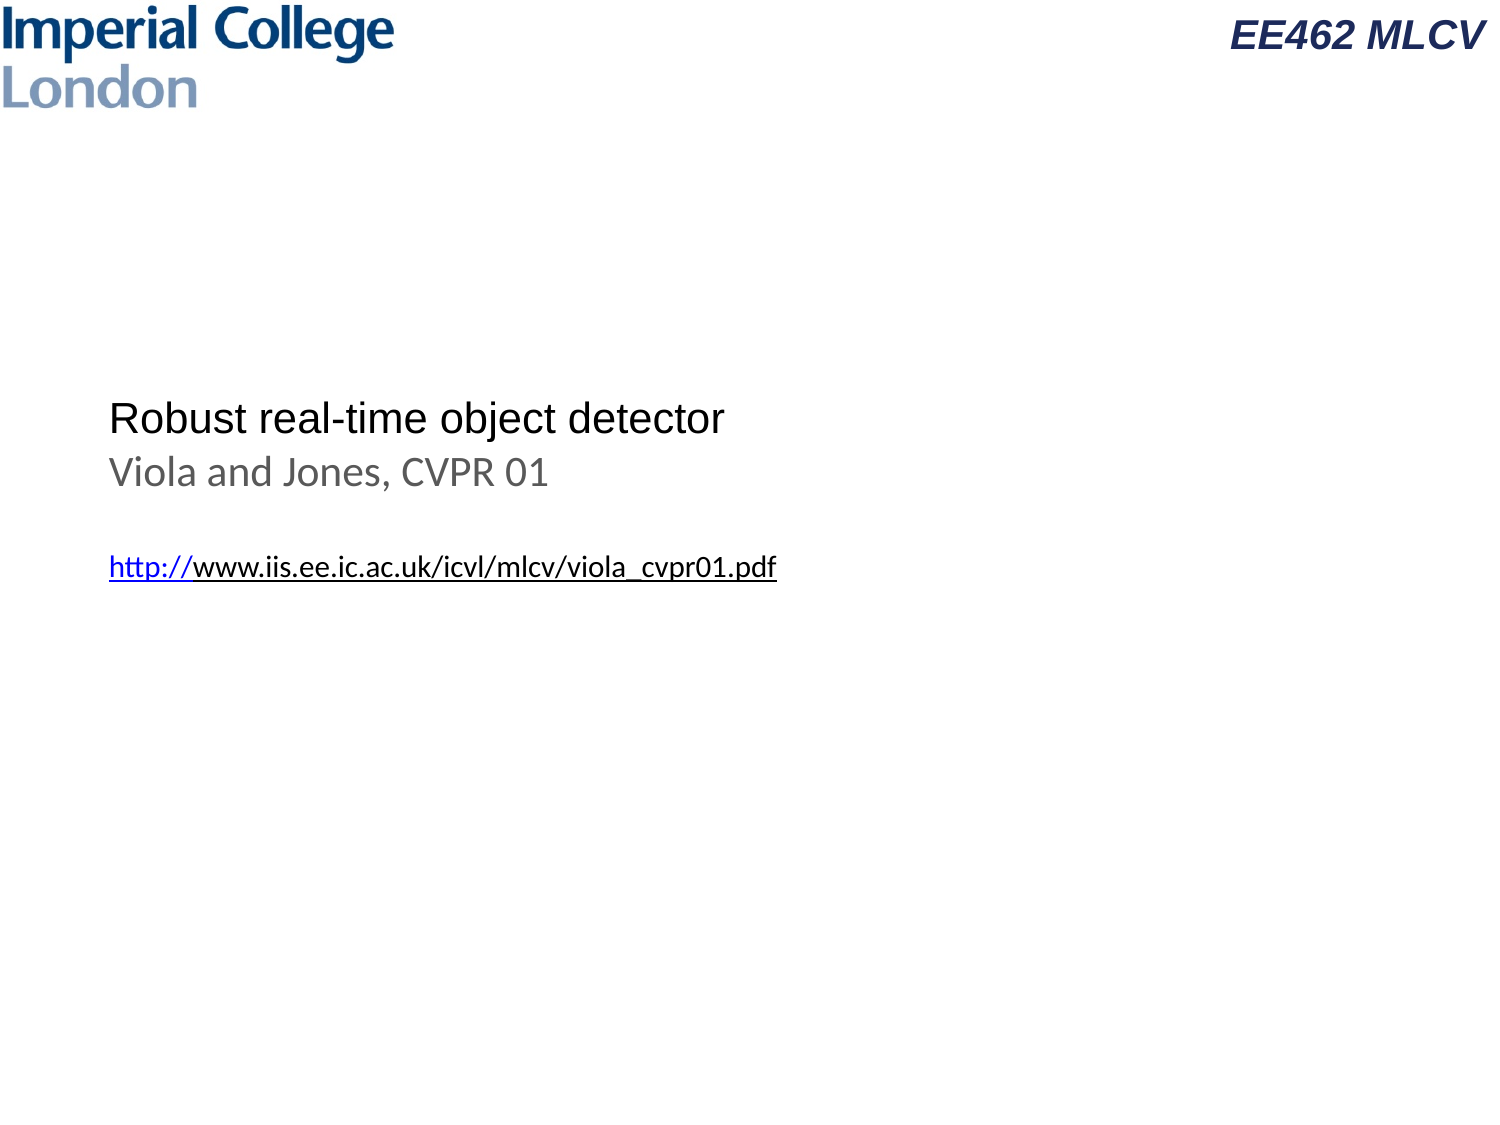

# Robust real-time object detector Viola and Jones, CVPR 01 http://www.iis.ee.ic.ac.uk/icvl/mlcv/viola_cvpr01.pdf